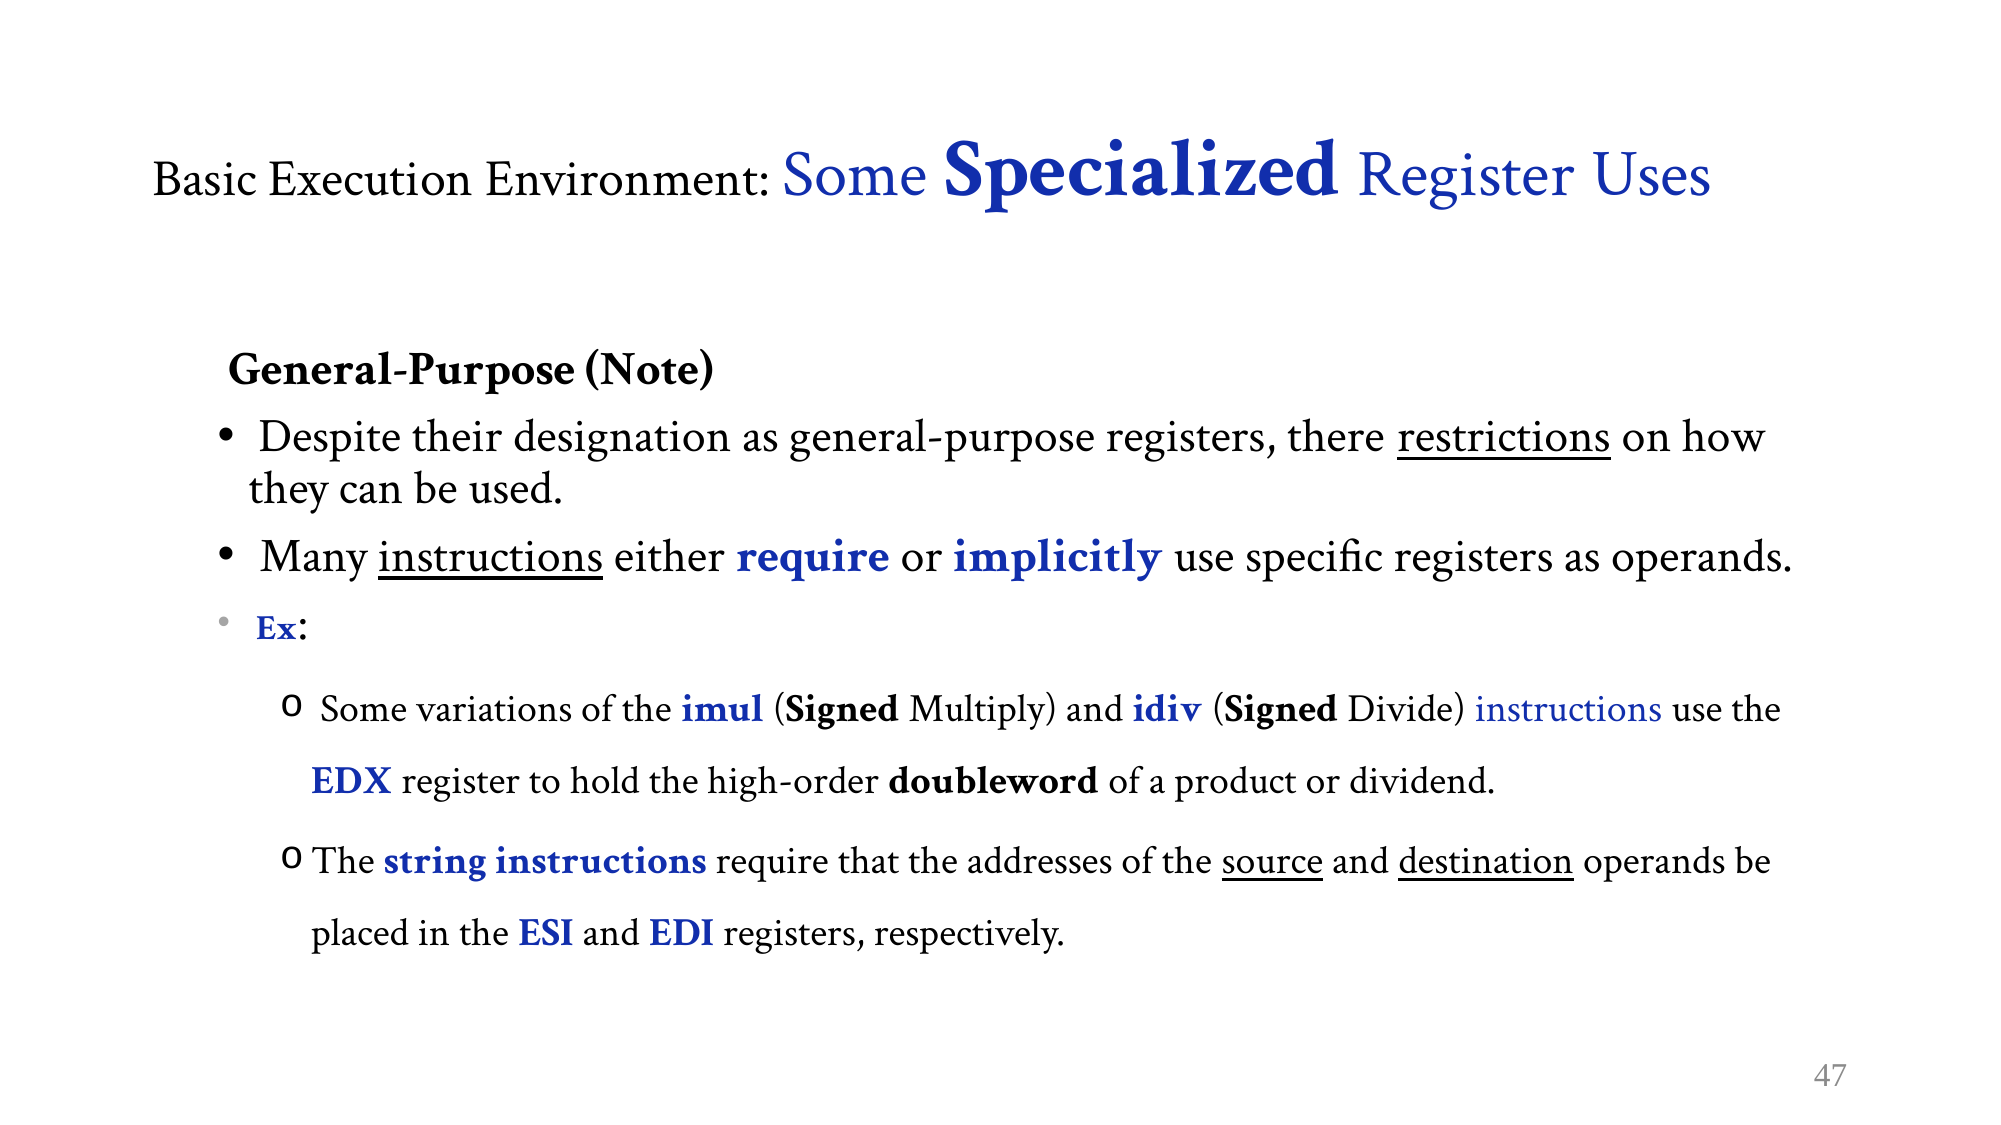

# Basic Execution Environment: Some Specialized Register Uses
 General-Purpose (Note)
 Despite their designation as general-purpose registers, there restrictions on how they can be used.
 Many instructions either require or implicitly use specific registers as operands.
 Ex:
 Some variations of the imul (Signed Multiply) and idiv (Signed Divide) instructions use the EDX register to hold the high-order doubleword of a product or dividend.
The string instructions require that the addresses of the source and destination operands be placed in the ESI and EDI registers, respectively.

47